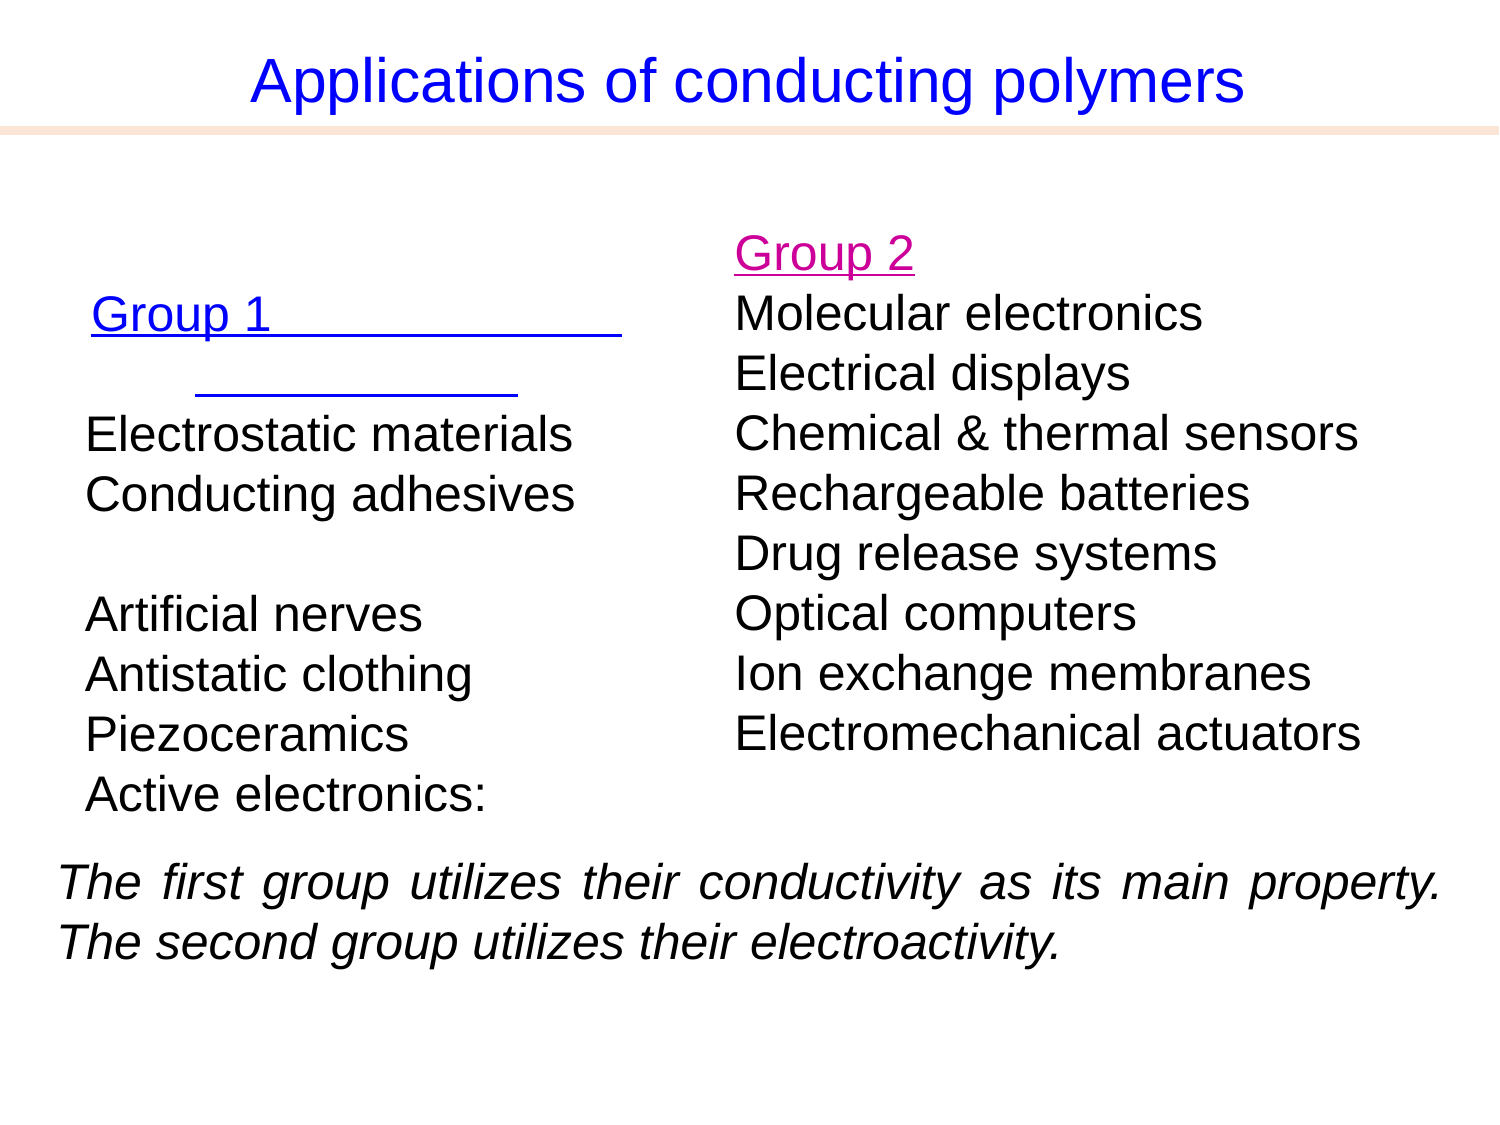

Applications of conducting polymers
Group 2
Molecular electronics
Electrical displays
Chemical & thermal sensors
Rechargeable batteries
Drug release systems
Optical computers
Ion exchange membranes
Electromechanical actuators
Group 1
Electrostatic materials
Conducting adhesives
Artificial nerves
Antistatic clothing
Piezoceramics
Active electronics:
The first group utilizes their conductivity as its main property. The second group utilizes their electroactivity.